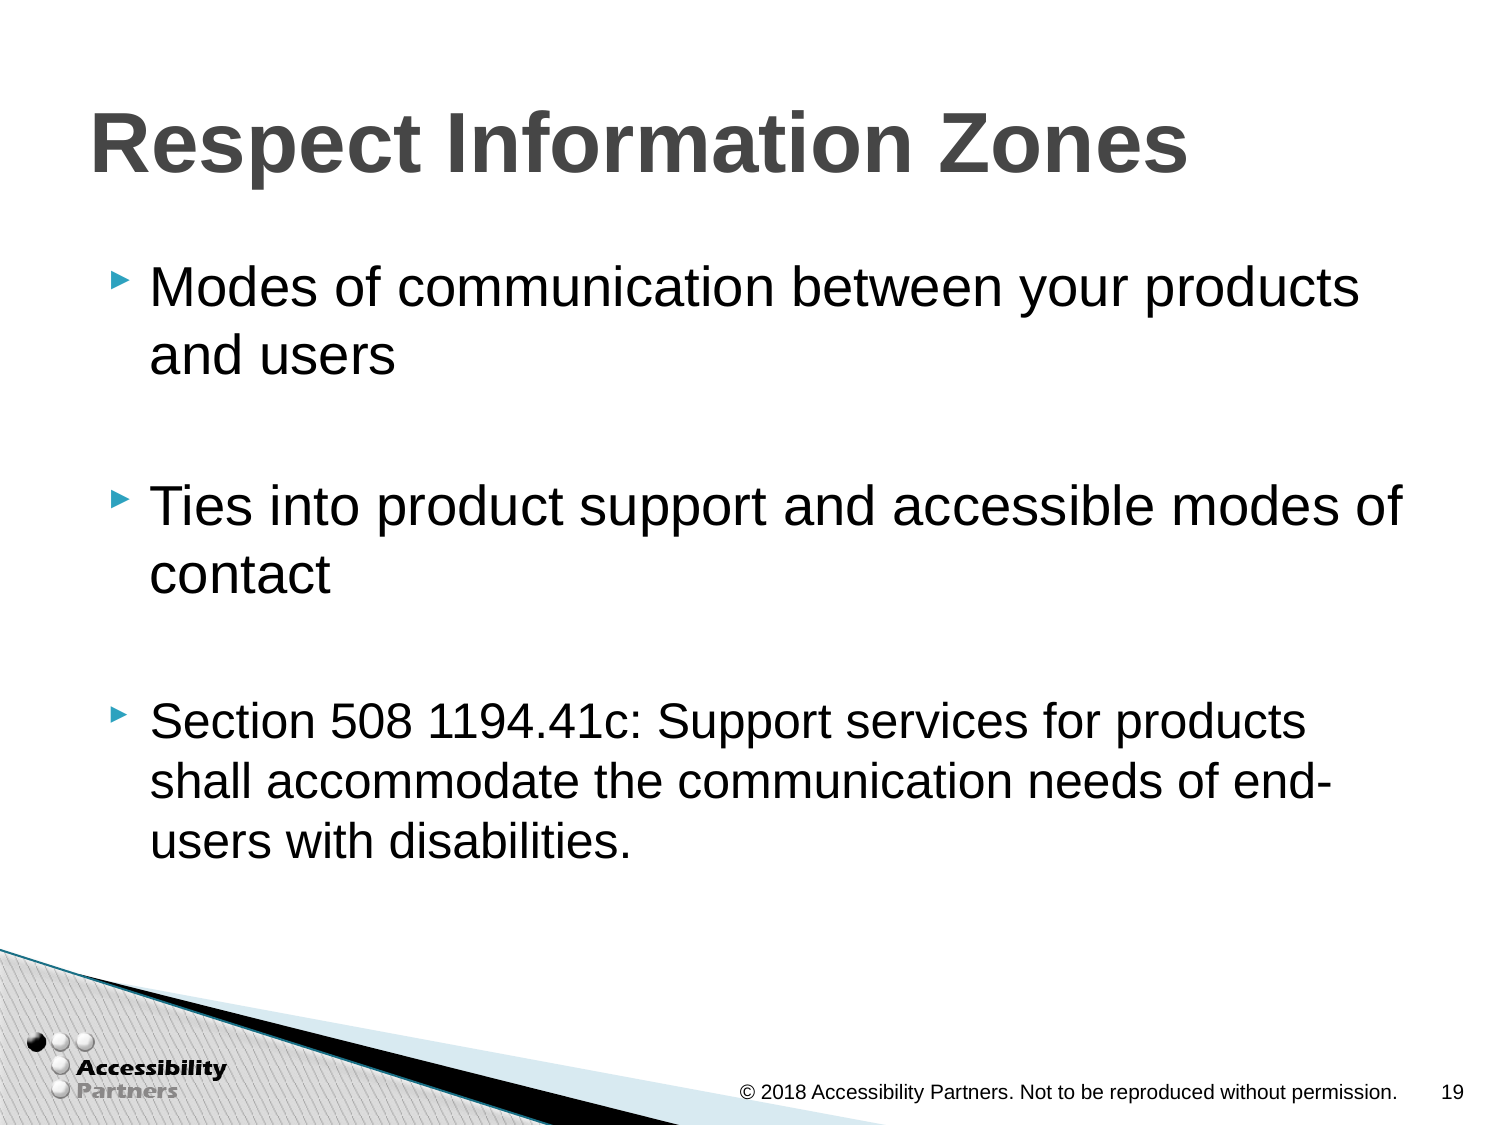

# Respect Information Zones
Modes of communication between your products and users

Ties into product support and accessible modes of contact

Section 508 1194.41c: Support services for products shall accommodate the communication needs of end-users with disabilities.
© 2018 Accessibility Partners. Not to be reproduced without permission.
19